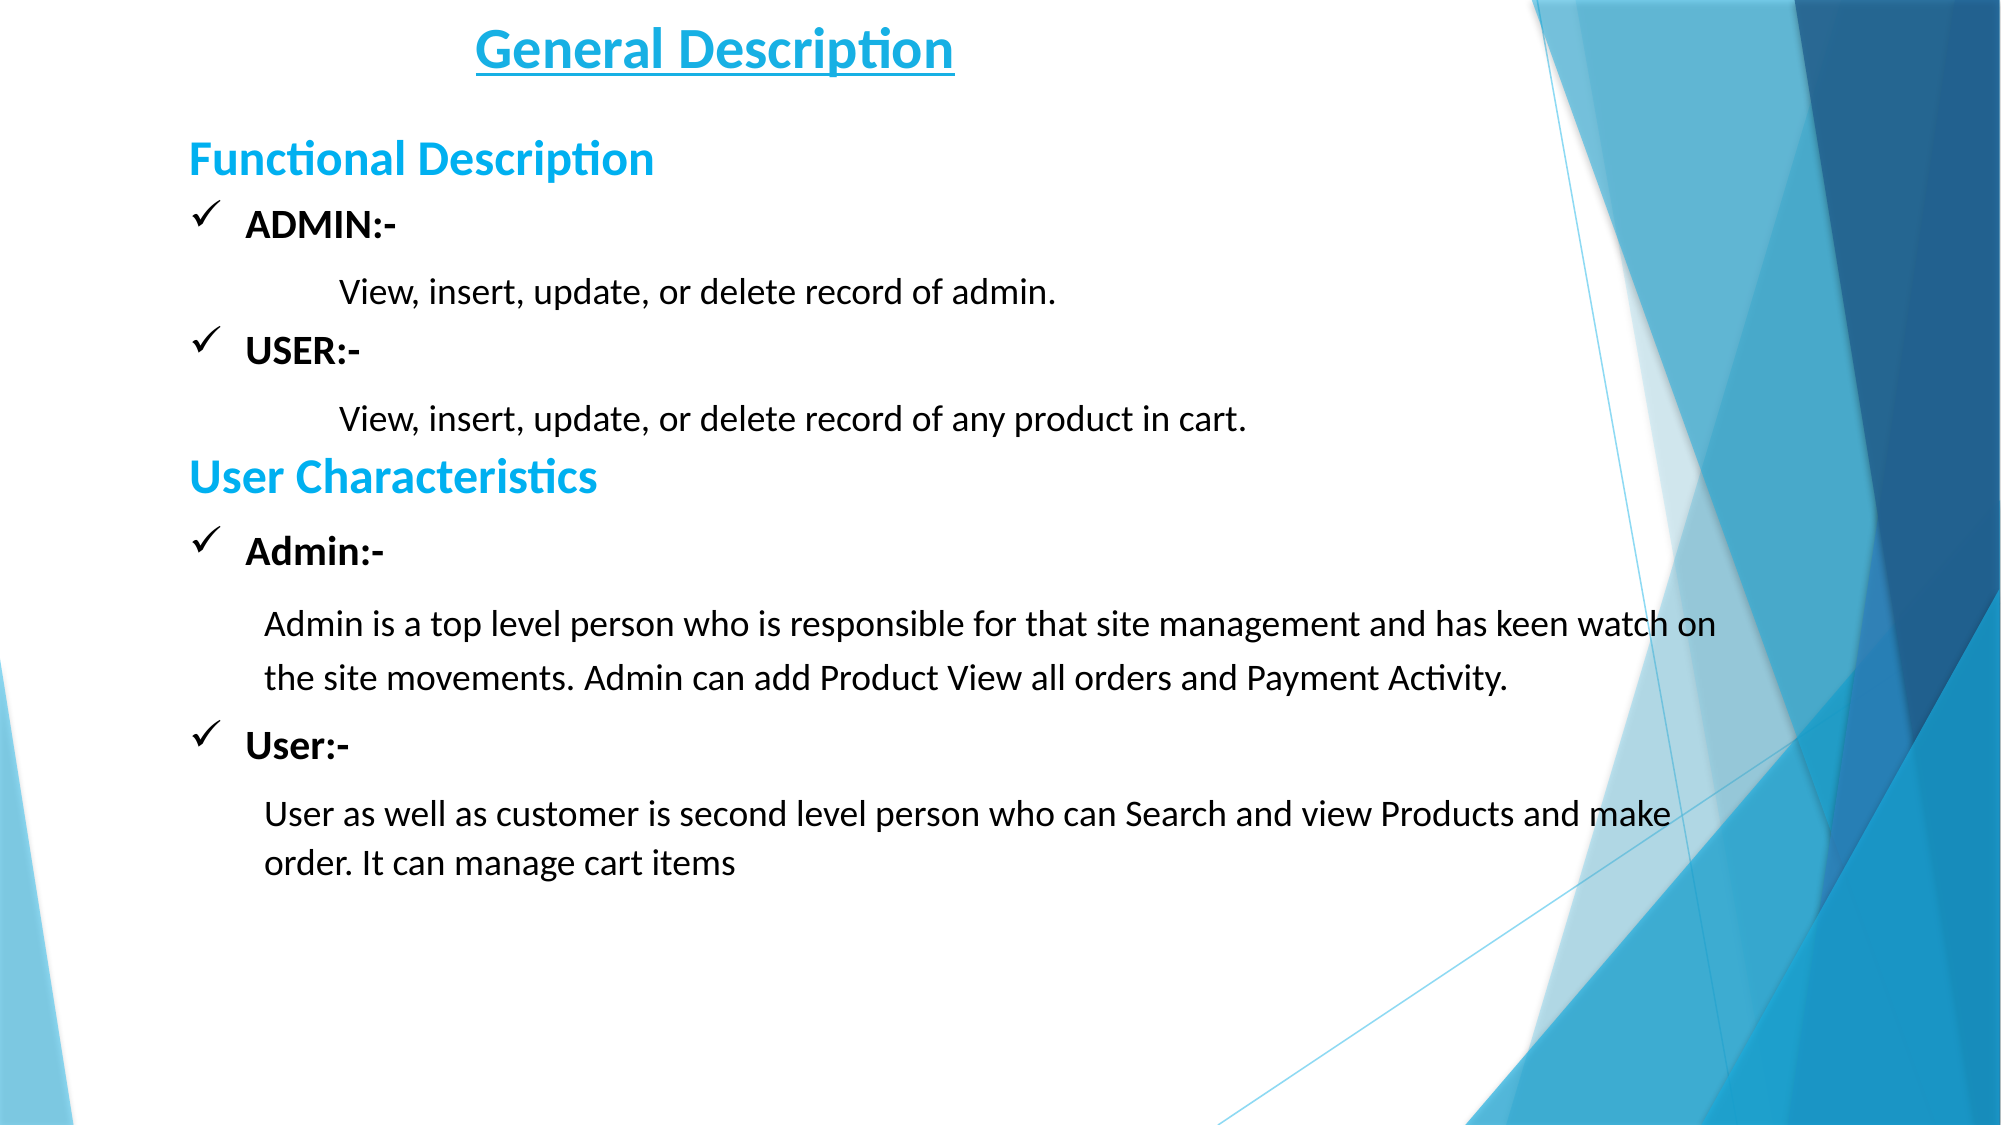

General Description
Functional Description
ADMIN:-
View, insert, update, or delete record of admin.
USER:-
View, insert, update, or delete record of any product in cart.

User Characteristics
Admin:-
Admin is a top level person who is responsible for that site management and has keen watch on the site movements. Admin can add Product View all orders and Payment Activity.
User:-
User as well as customer is second level person who can Search and view Products and make order. It can manage cart items